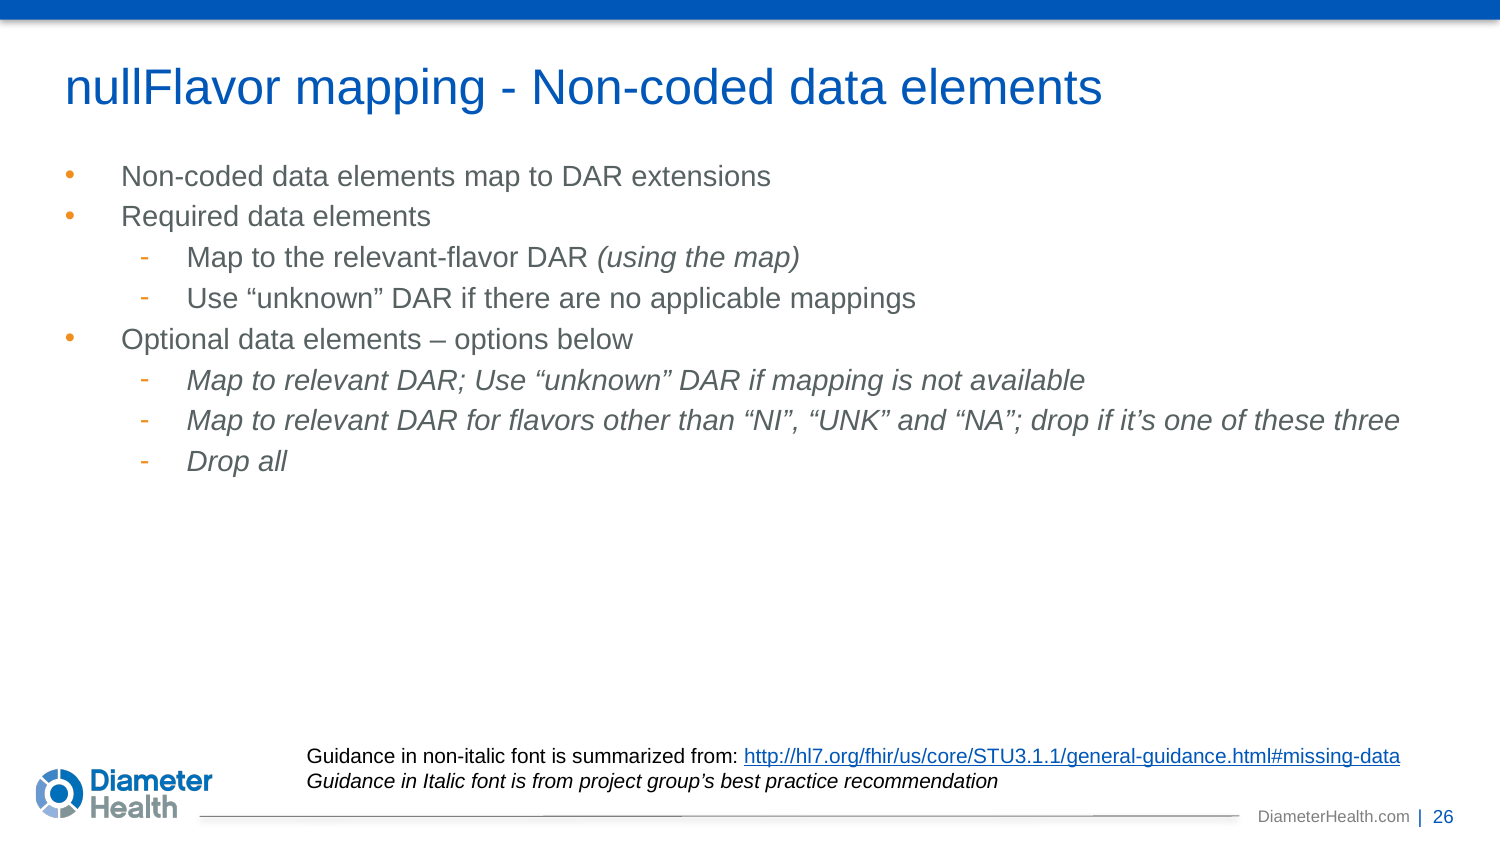

nullFlavor mapping - Non-coded data elements

Non-coded data elements map to DAR extensions
Required data elements
Map to the relevant-flavor DAR (using the map)
Use “unknown” DAR if there are no applicable mappings
Optional data elements – options below
Map to relevant DAR; Use “unknown” DAR if mapping is not available
Map to relevant DAR for flavors other than “NI”, “UNK” and “NA”; drop if it’s one of these three
Drop all

Guidance in non-italic font is summarized from: http://hl7.org/fhir/us/core/STU3.1.1/general-guidance.html#missing-data
Guidance in Italic font is from project group’s best practice recommendation